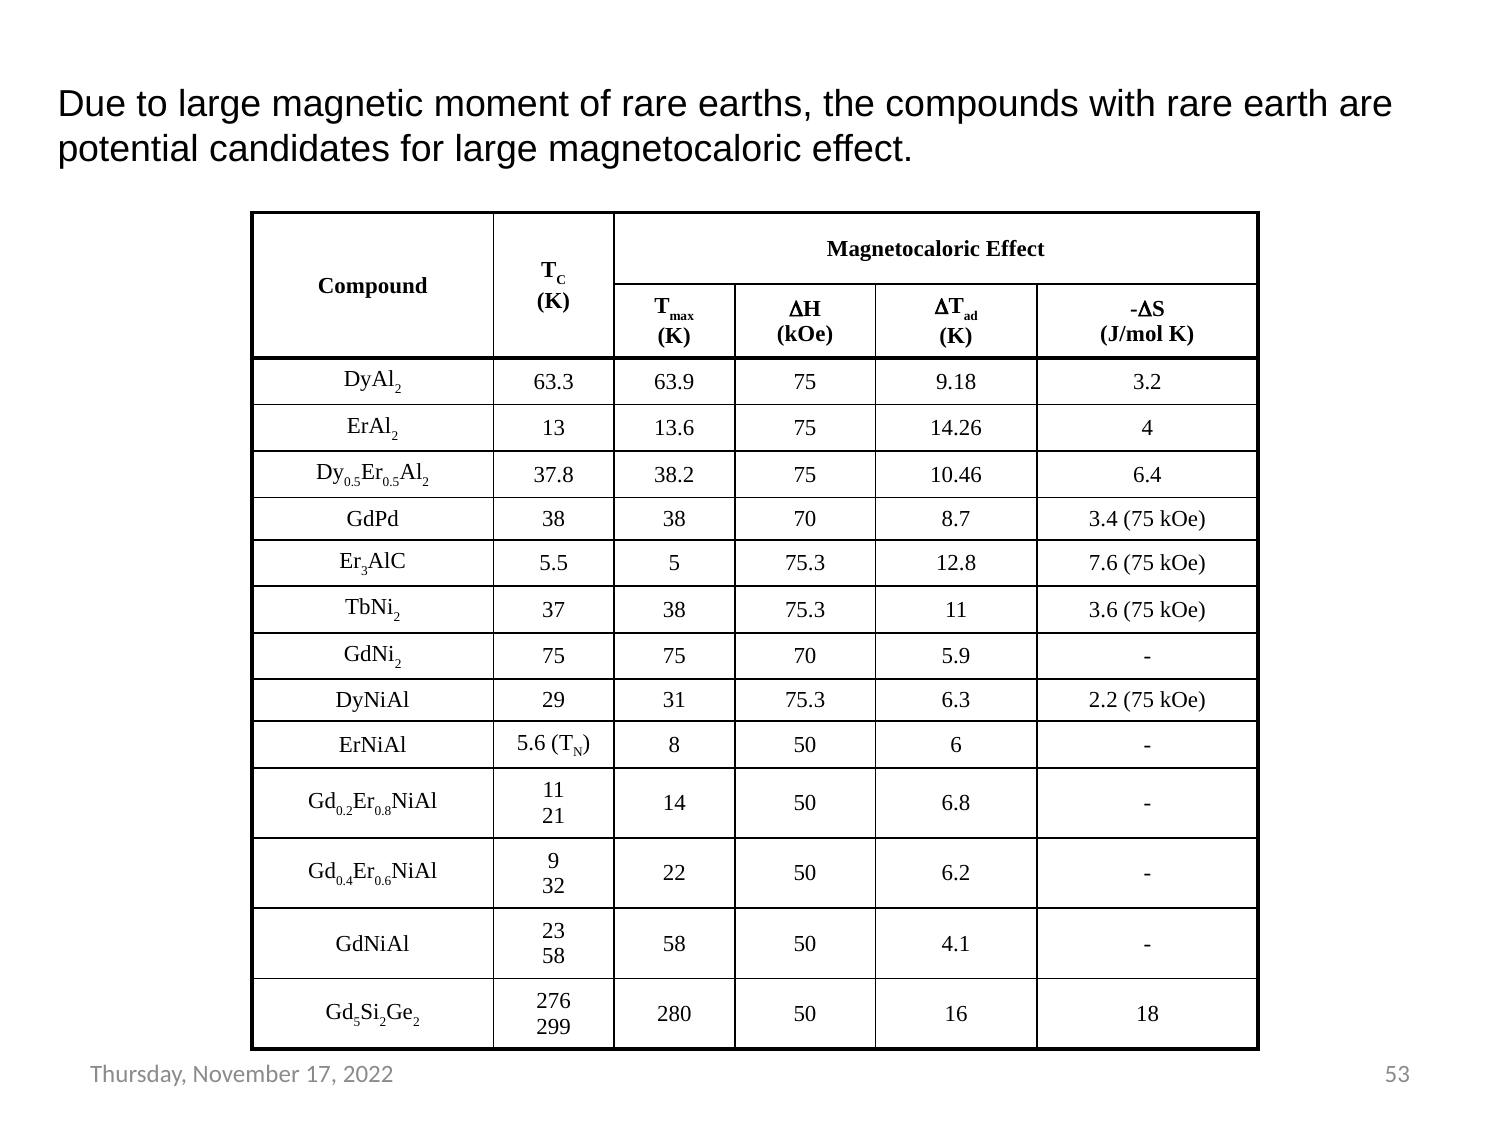

Due to large magnetic moment of rare earths, the compounds with rare earth are potential candidates for large magnetocaloric effect.
| Compound | TC (K) | Magnetocaloric Effect |  |  |  |
| --- | --- | --- | --- | --- | --- |
|  |  | Tmax (K) | ΔH (kOe) | ΔTad (K) | -ΔS (J/mol K) |
| DyAl2 | 63.3 | 63.9 | 75 | 9.18 | 3.2 |
| ErAl2 | 13 | 13.6 | 75 | 14.26 | 4 |
| Dy0.5Er0.5Al2 | 37.8 | 38.2 | 75 | 10.46 | 6.4 |
| GdPd | 38 | 38 | 70 | 8.7 | 3.4 (75 kOe) |
| Er3AlC | 5.5 | 5 | 75.3 | 12.8 | 7.6 (75 kOe) |
| TbNi2 | 37 | 38 | 75.3 | 11 | 3.6 (75 kOe) |
| GdNi2 | 75 | 75 | 70 | 5.9 | - |
| DyNiAl | 29 | 31 | 75.3 | 6.3 | 2.2 (75 kOe) |
| ErNiAl | 5.6 (TN) | 8 | 50 | 6 | - |
| Gd0.2Er0.8NiAl | 11 21 | 14 | 50 | 6.8 | - |
| Gd0.4Er0.6NiAl | 9 32 | 22 | 50 | 6.2 | - |
| GdNiAl | 23 58 | 58 | 50 | 4.1 | - |
| Gd5Si2Ge2 | 276 299 | 280 | 50 | 16 | 18 |

Thursday, November 17, 2022
53